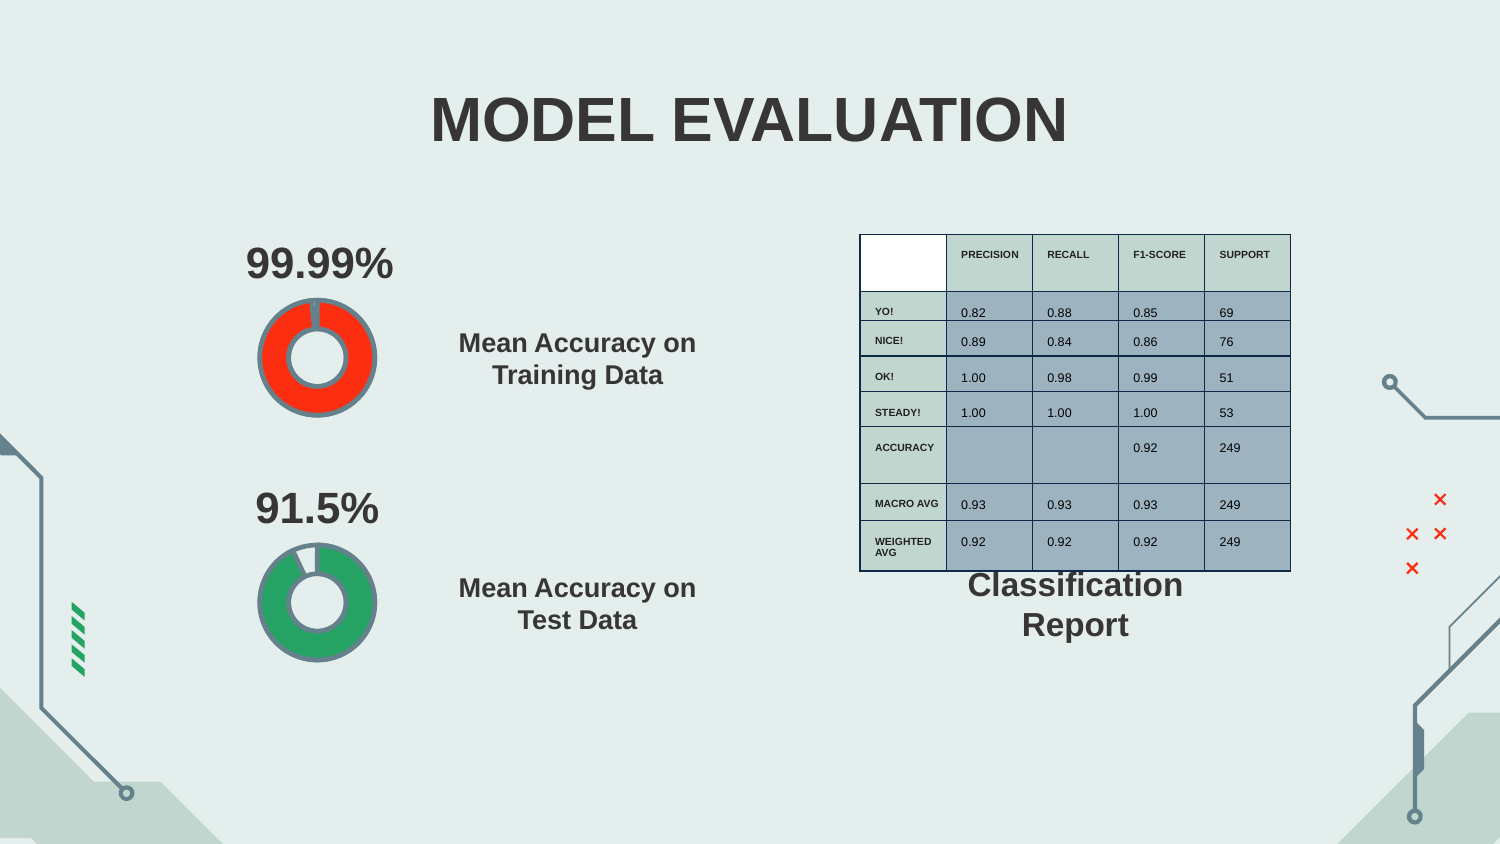

MODEL EVALUATION
# 99.99%
|  | PRECISION | RECALL | F1-SCORE | SUPPORT |
| --- | --- | --- | --- | --- |
| YO! | 0.82 | 0.88 | 0.85 | 69 |
| NICE! | 0.89 | 0.84 | 0.86 | 76 |
| OK! | 1.00 | 0.98 | 0.99 | 51 |
| STEADY! | 1.00 | 1.00 | 1.00 | 53 |
| ACCURACY |  |  | 0.92 | 249 |
| MACRO AVG | 0.93 | 0.93 | 0.93 | 249 |
| WEIGHTED AVG | 0.92 | 0.92 | 0.92 | 249 |

Mean Accuracy on Training Data
91.5%

Mean Accuracy on Test Data
Classification Report